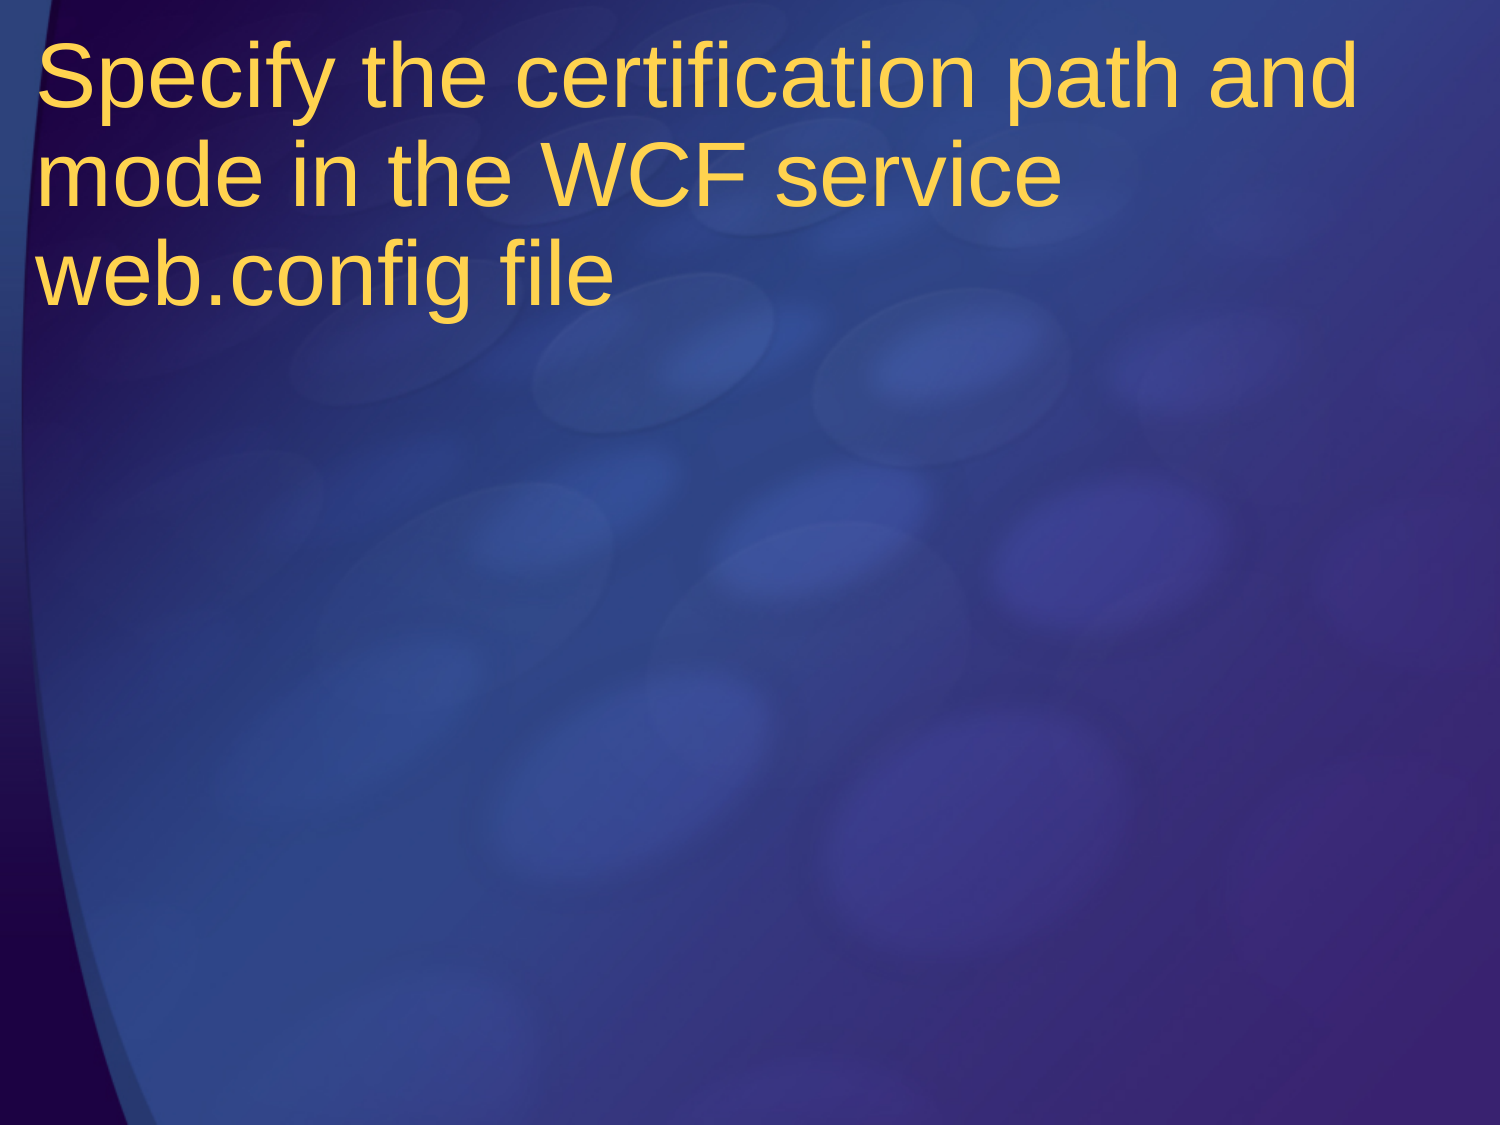

# Specify the certification path and mode in the WCF service web.config file